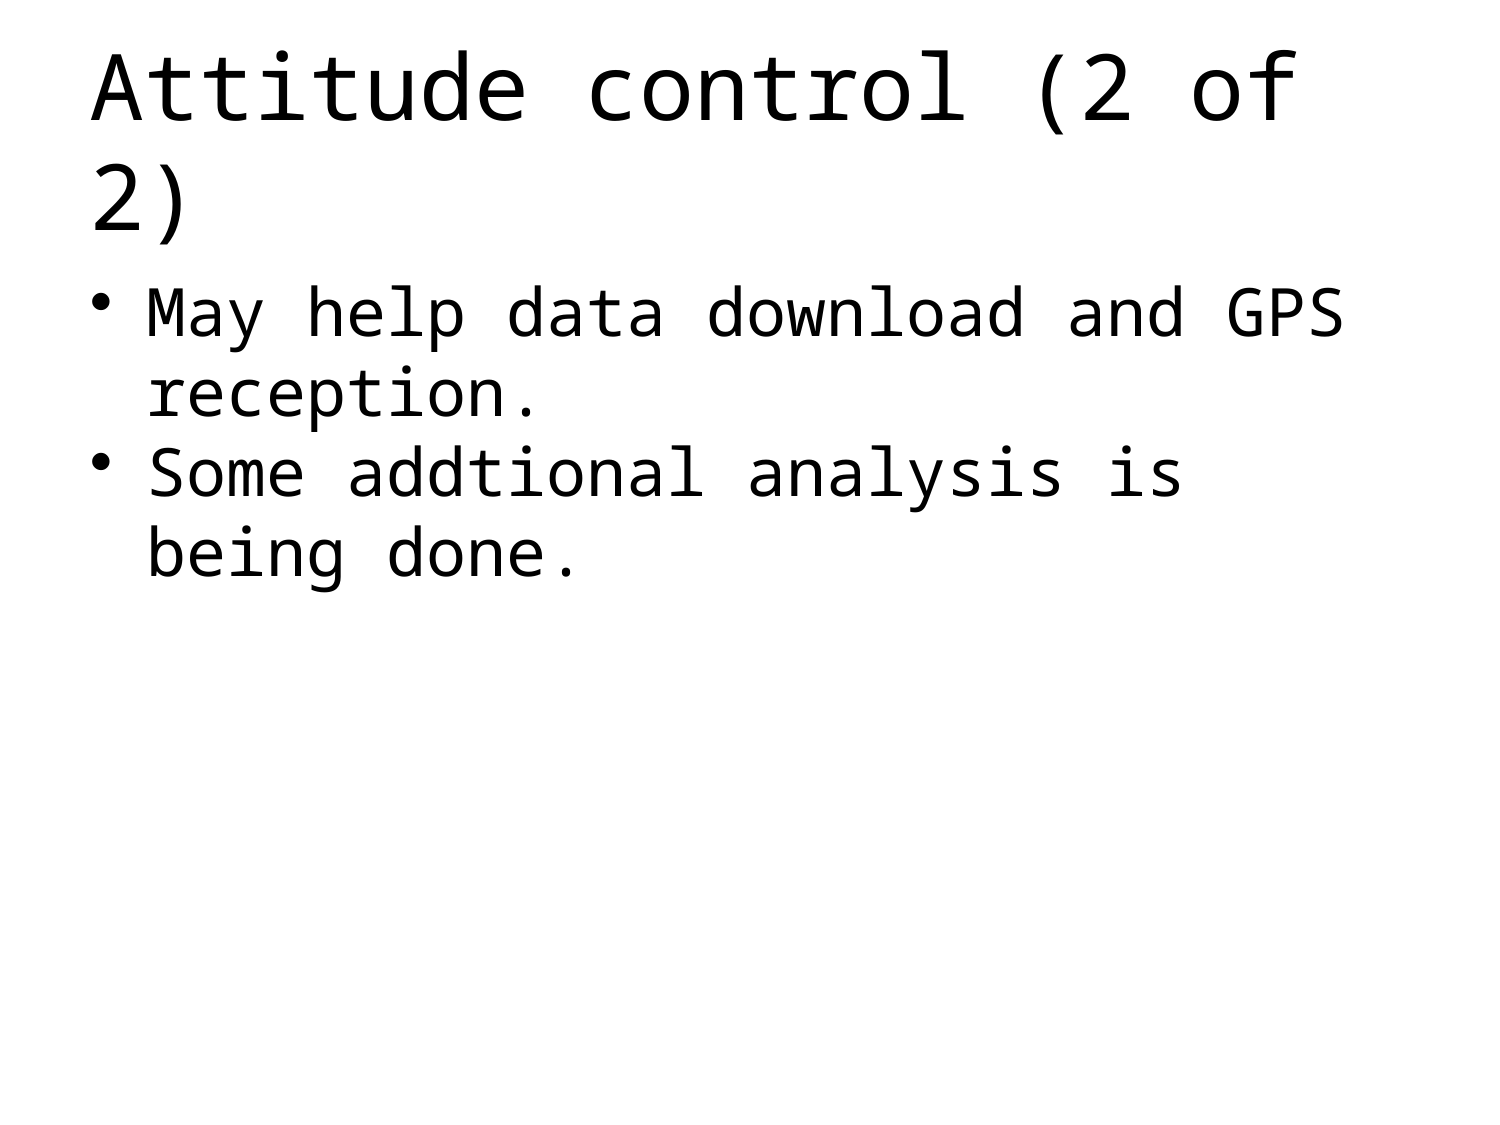

# Attitude control (2 of 2)
May help data download and GPS reception.
Some addtional analysis is being done.